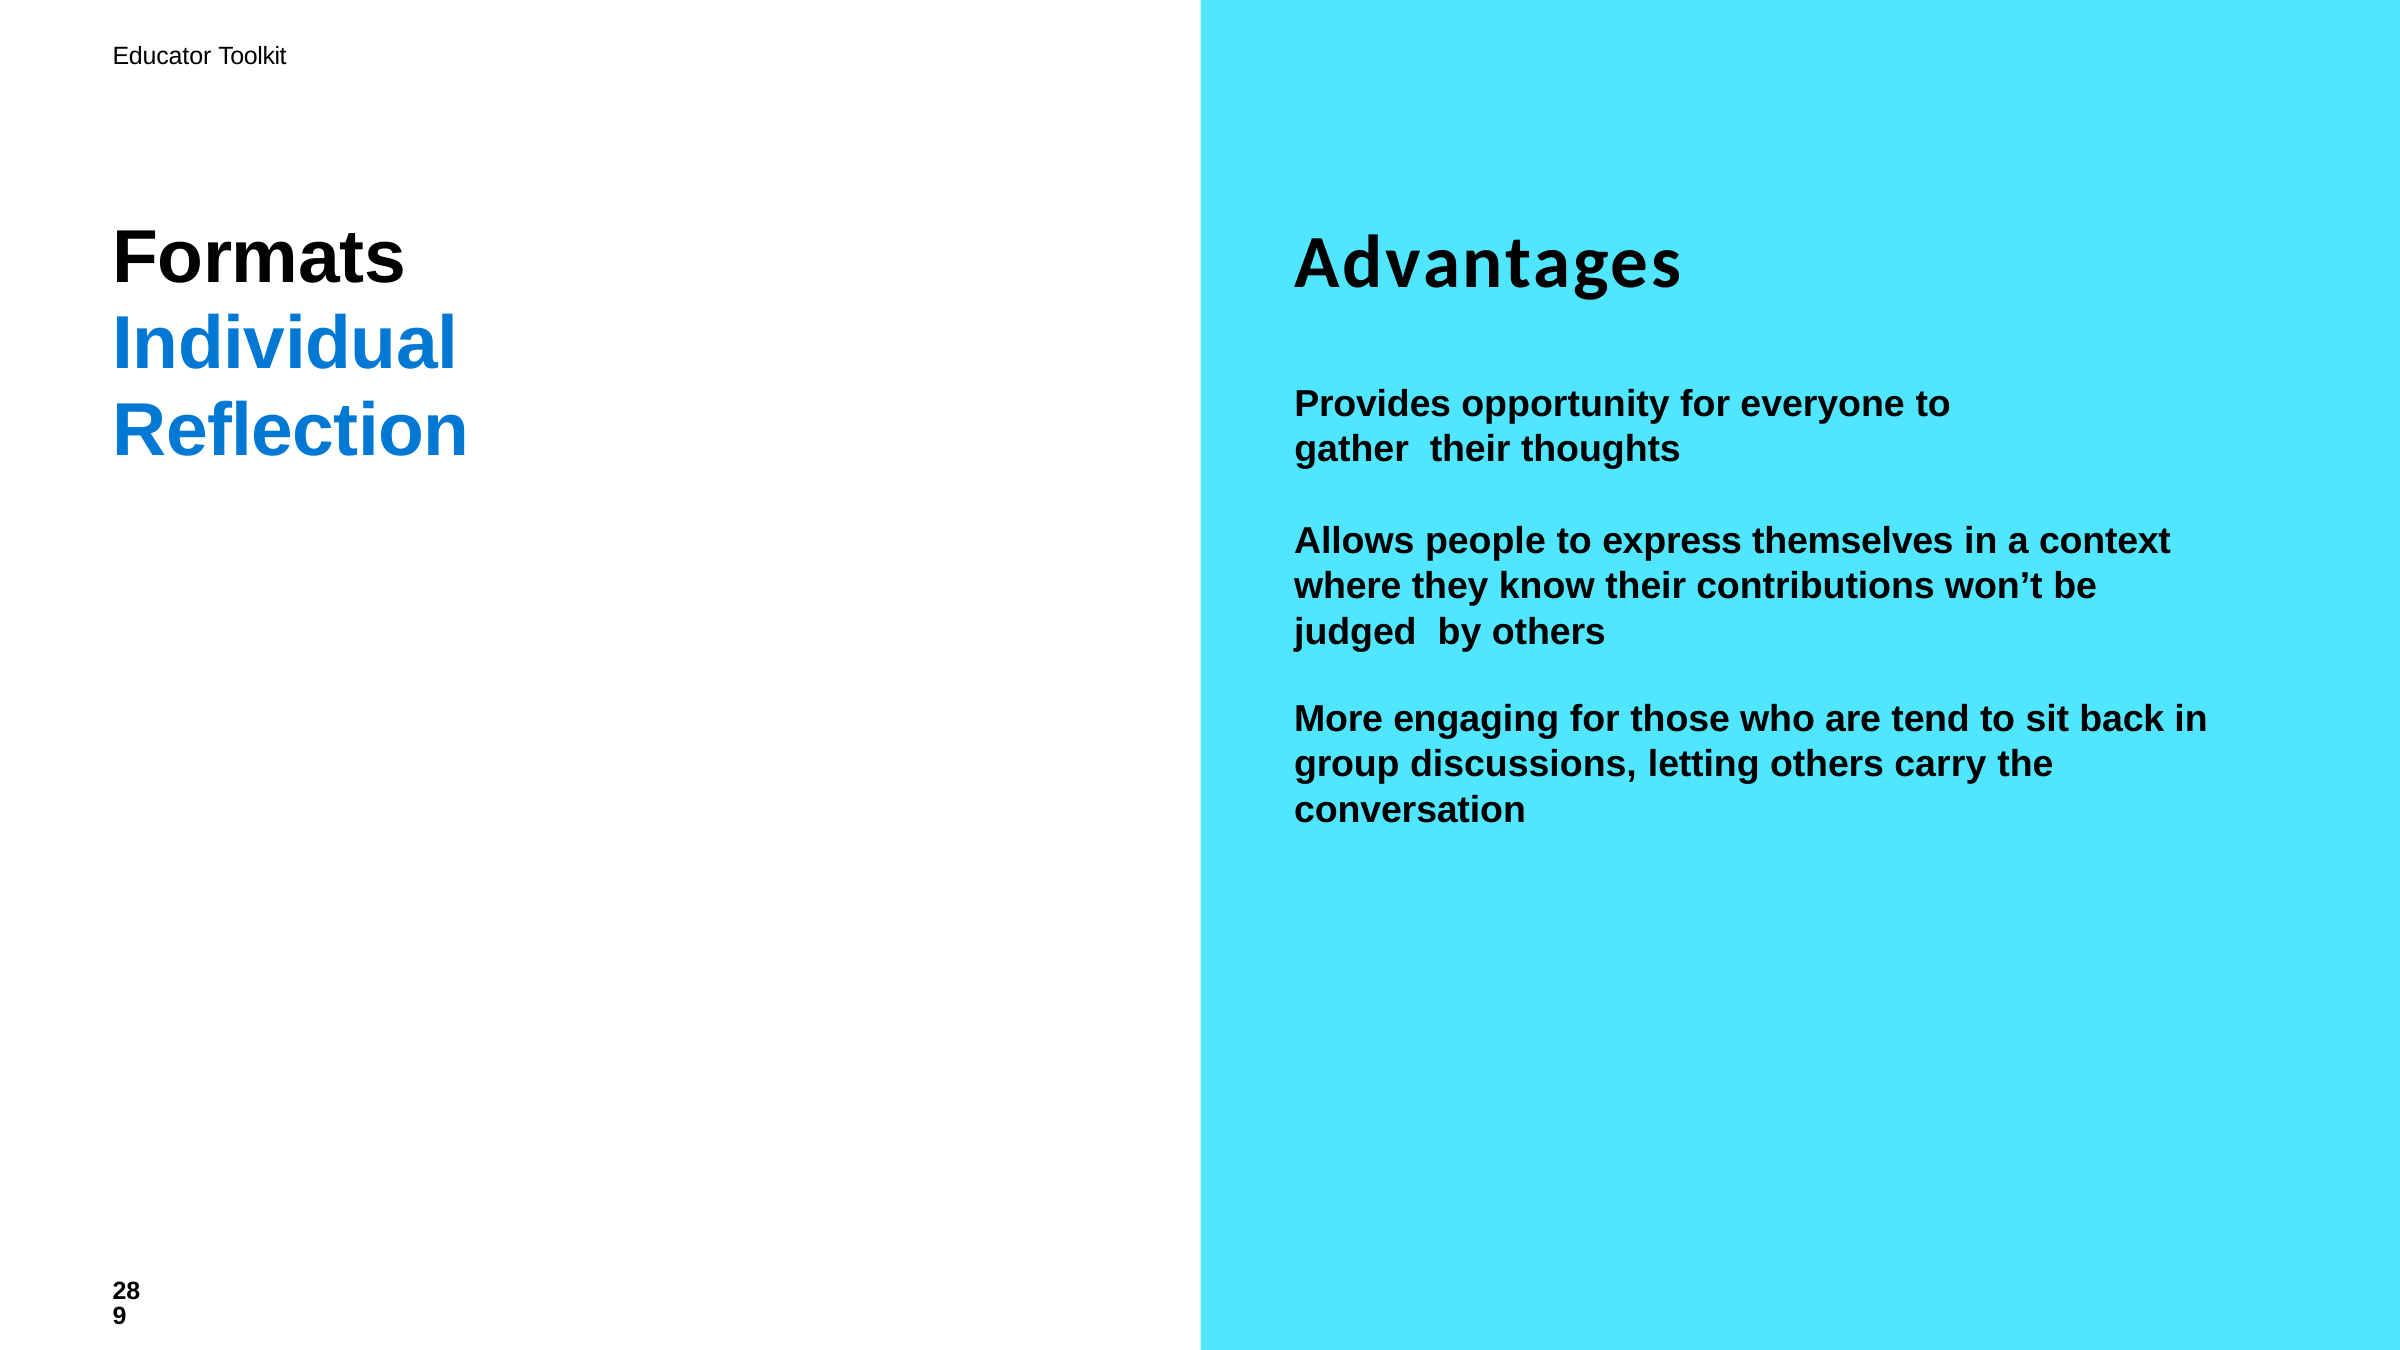

Educator Toolkit
# Formats
Individual Reflection
Advantages
Provides opportunity for everyone to gather  their thoughts
Allows people to express themselves in a context  where they know their contributions won’t be judged  by others

More engaging for those who are tend to sit back in  group discussions, letting others carry the conversation
289